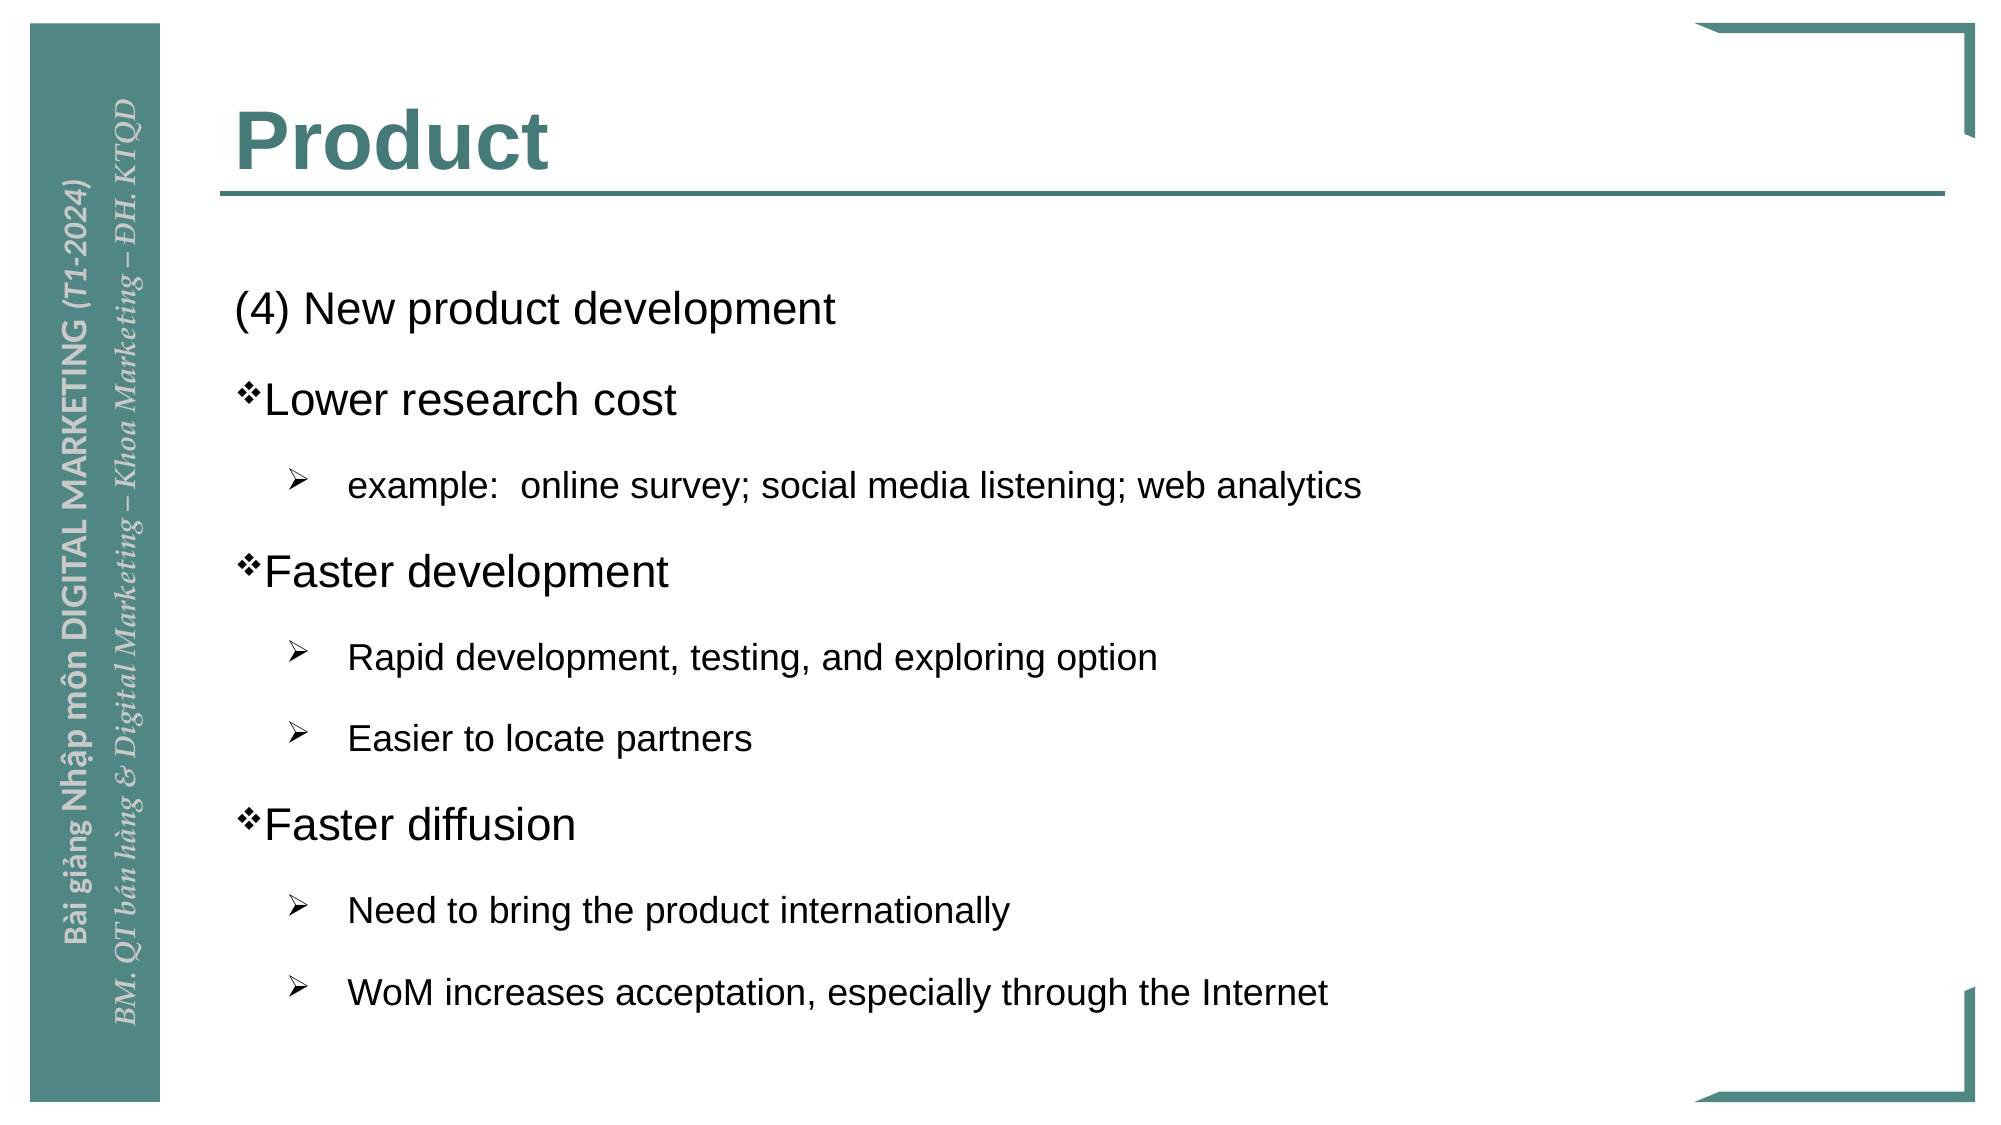

# Product
(4) New product development
Lower research cost
example:  online survey; social media listening; web analytics
Faster development
Rapid development, testing, and exploring option
Easier to locate partners
Faster diffusion
Need to bring the product internationally
WoM increases acceptation, especially through the Internet